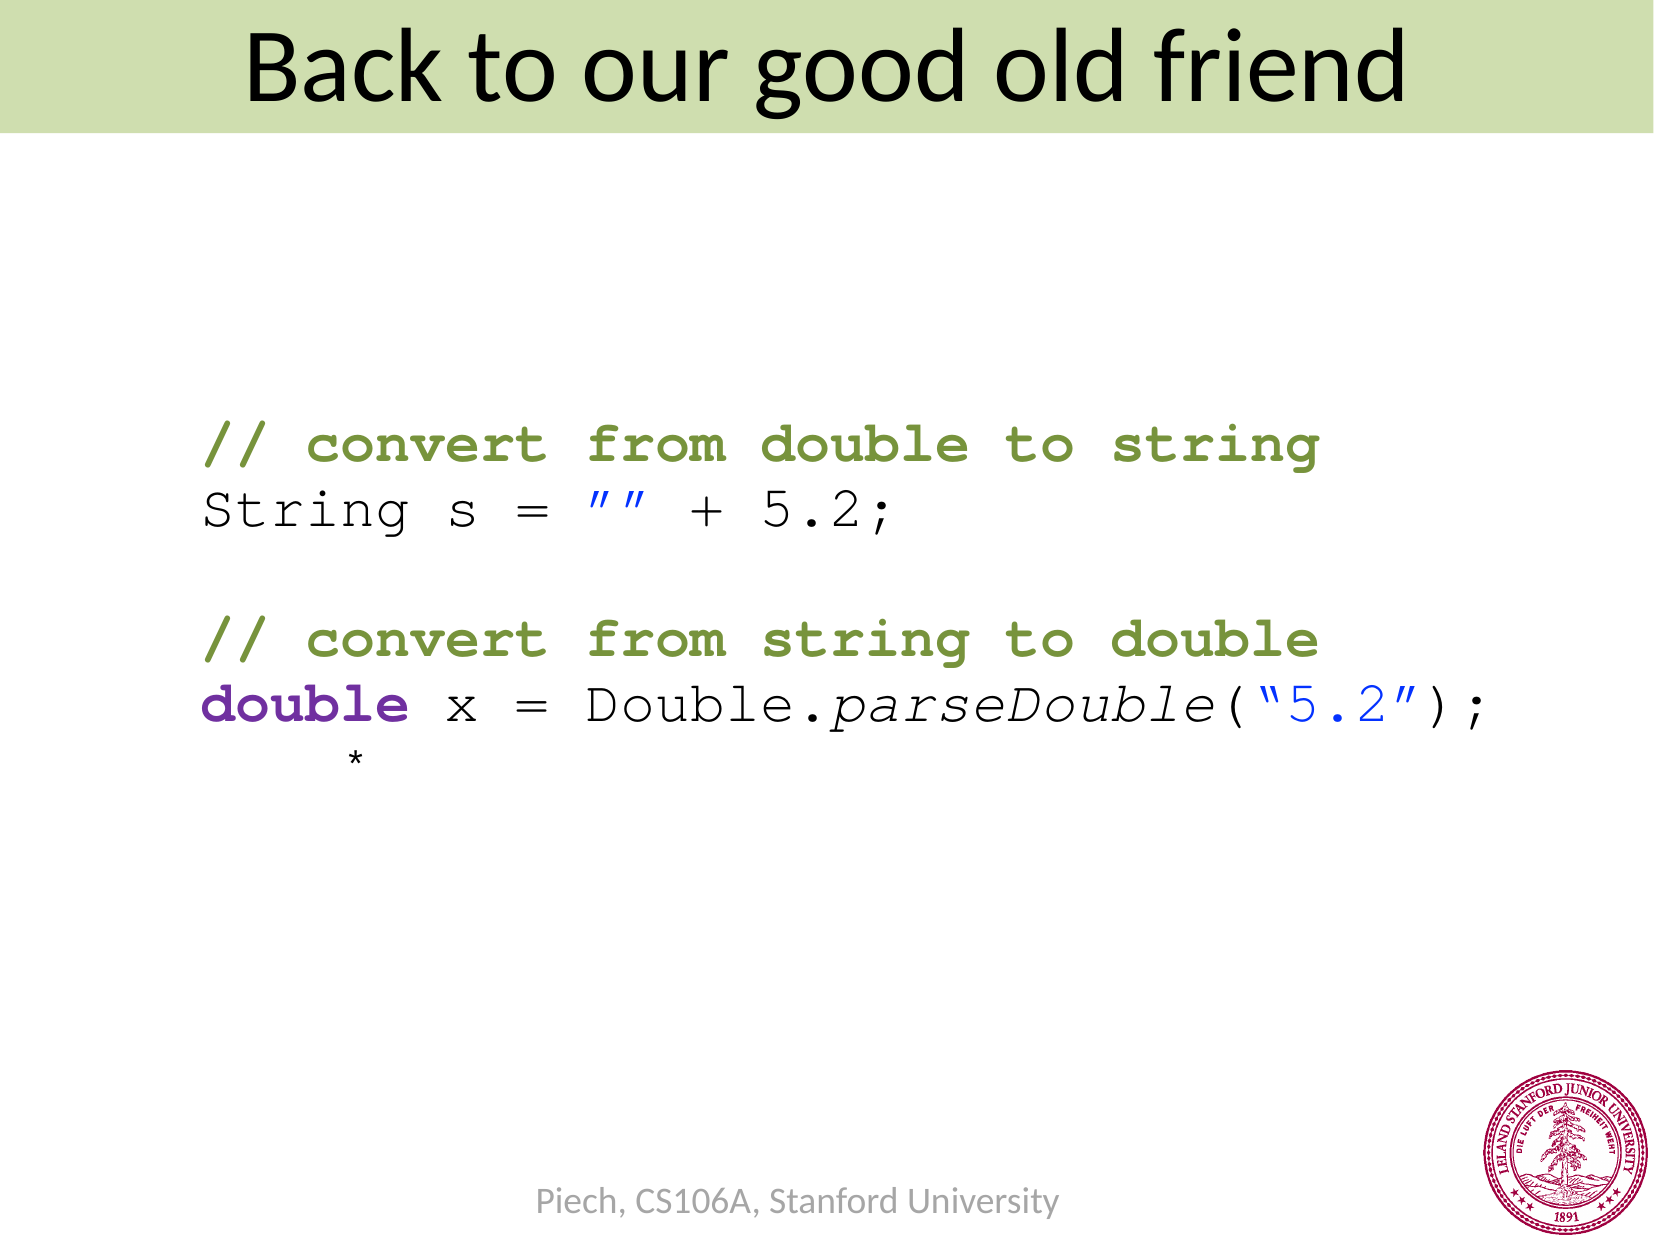

Back to our good old friend
// convert from double to string
String s = ”” + 5.2;

// convert from string to double
double x = Double.parseDouble(“5.2”);
*